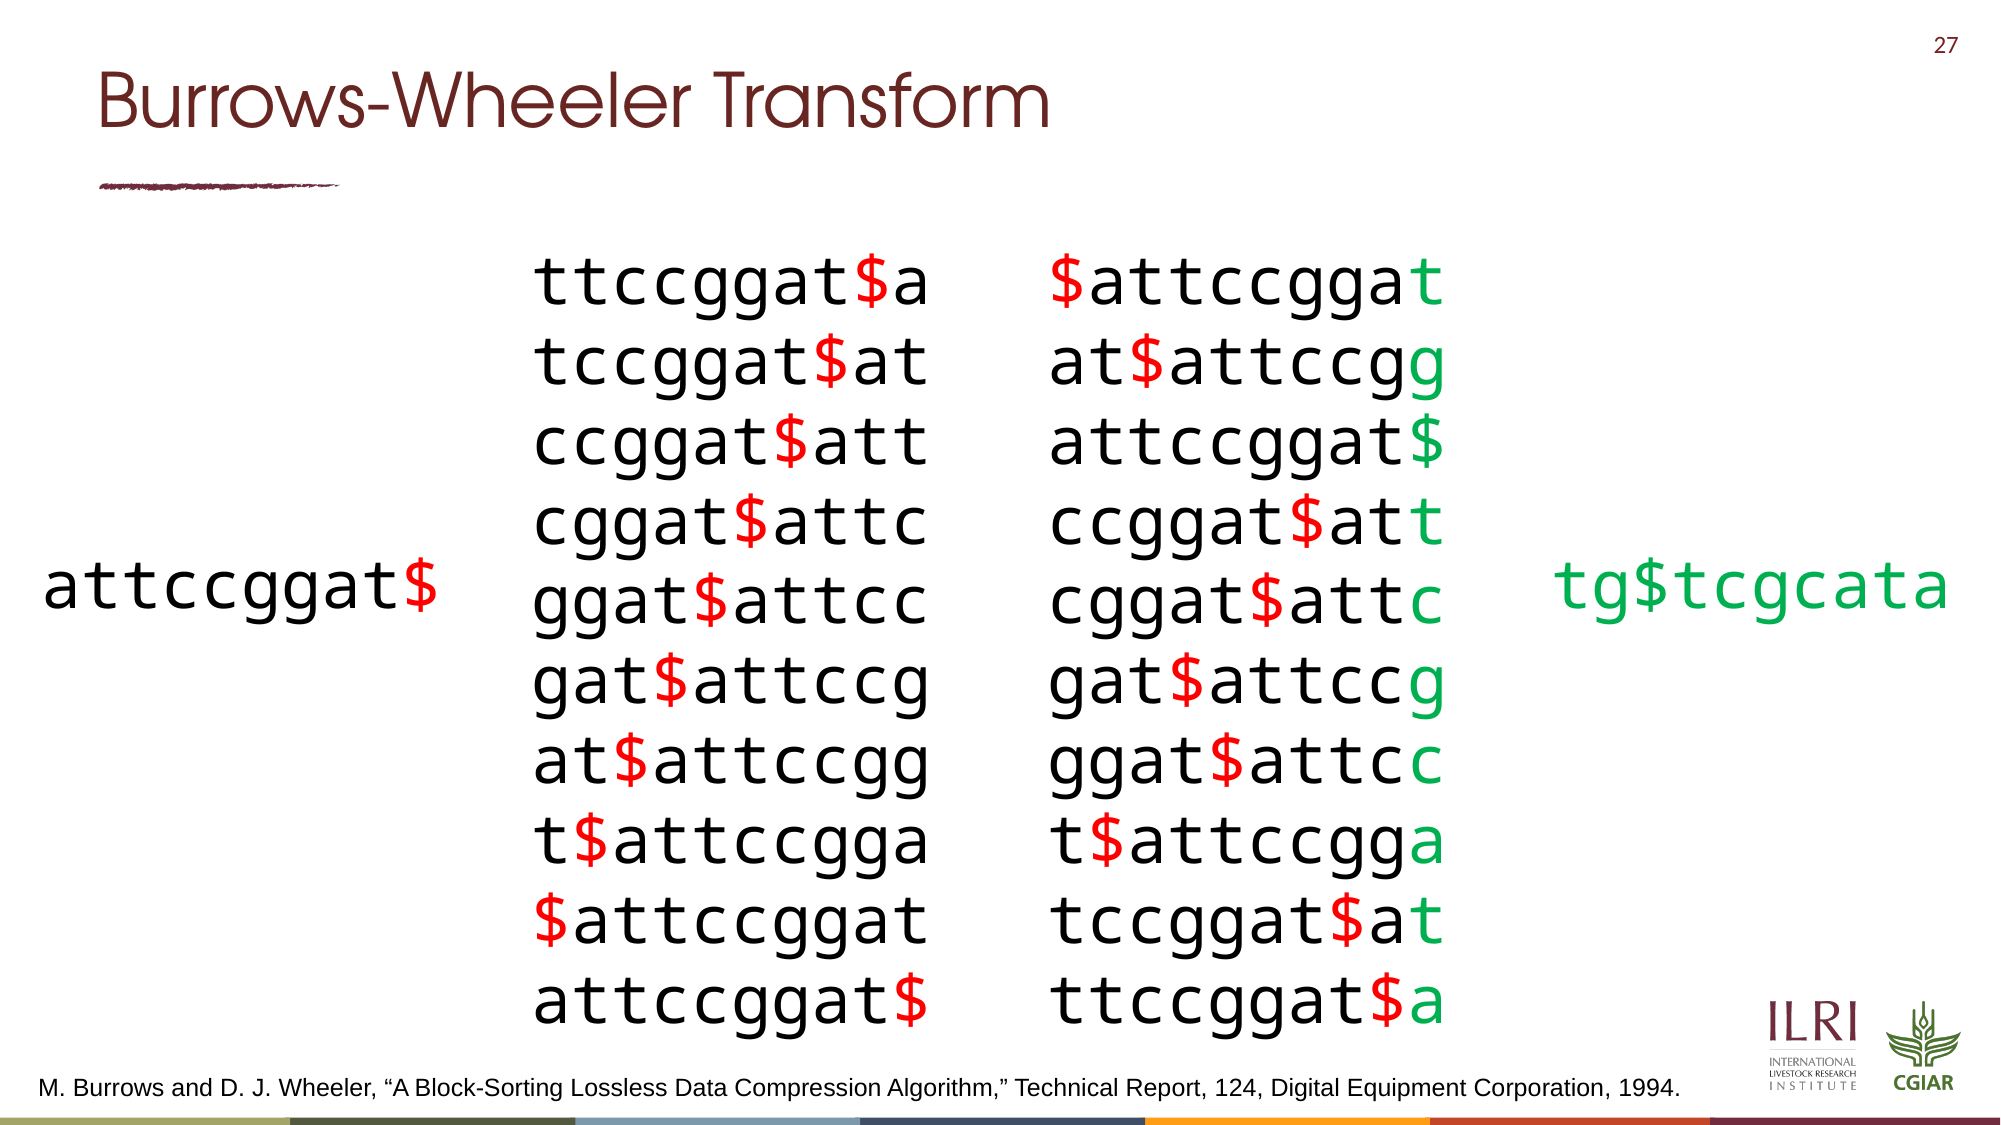

# Burrows-Wheeler Transform
$attccggat
at$attccgg
attccggat$
ccggat$att
cggat$attc
gat$attccg
ggat$attcc
t$attccgga
tccggat$at
ttccggat$a
ttccggat$a
tccggat$at
ccggat$att
cggat$attc
ggat$attcc
gat$attccg
at$attccgg
t$attccgga
$attccggat
attccggat$
tg$tcgcata
attccggat$
M. Burrows and D. J. Wheeler, “A Block-Sorting Lossless Data Compression Algorithm,” Technical Report, 124, Digital Equipment Corporation, 1994.